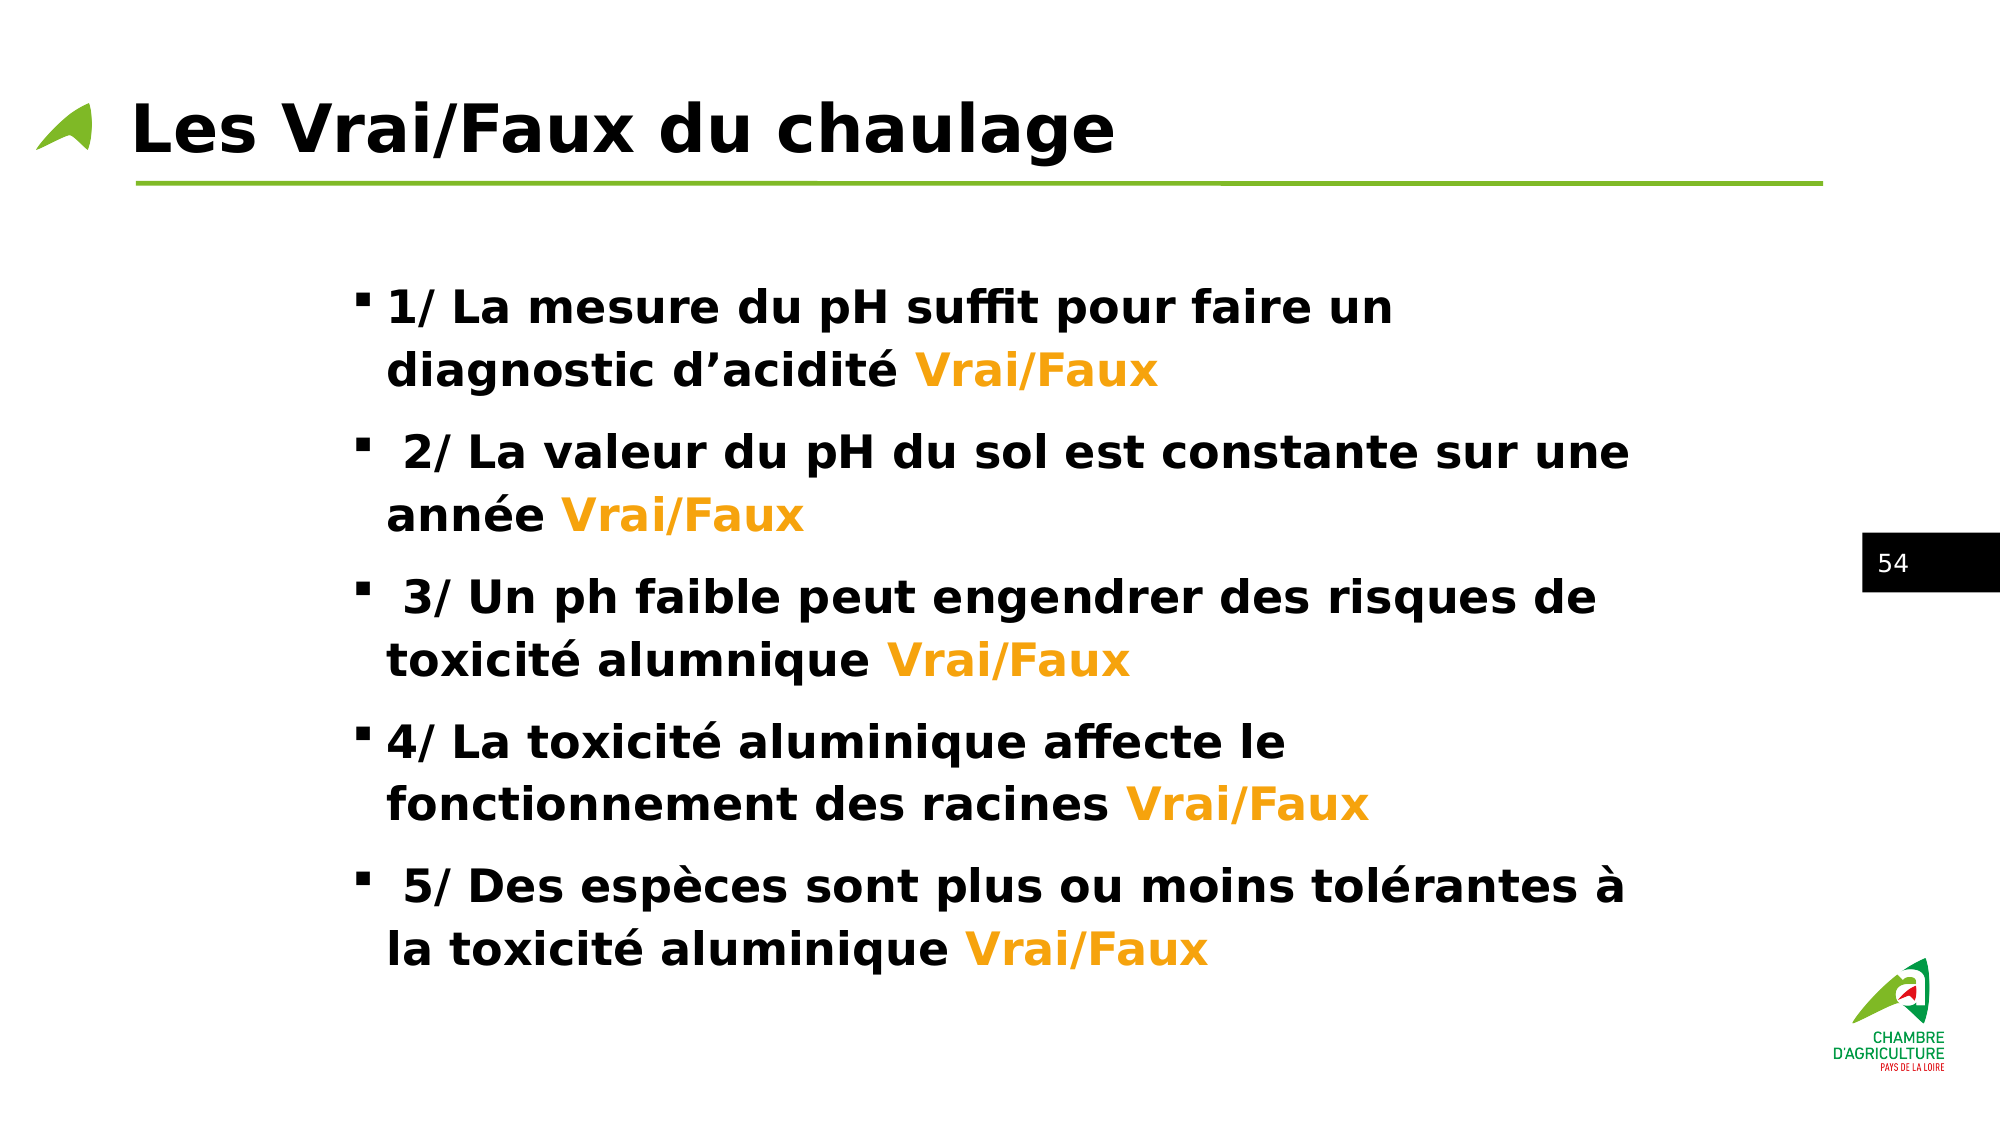

# Les Vrai/Faux du chaulage
1/ La mesure du pH suffit pour faire un diagnostic d’acidité Vrai/Faux
 2/ La valeur du pH du sol est constante sur une année Vrai/Faux
 3/ Un ph faible peut engendrer des risques de toxicité alumnique Vrai/Faux
4/ La toxicité aluminique affecte le fonctionnement des racines Vrai/Faux
 5/ Des espèces sont plus ou moins tolérantes à la toxicité aluminique Vrai/Faux

54